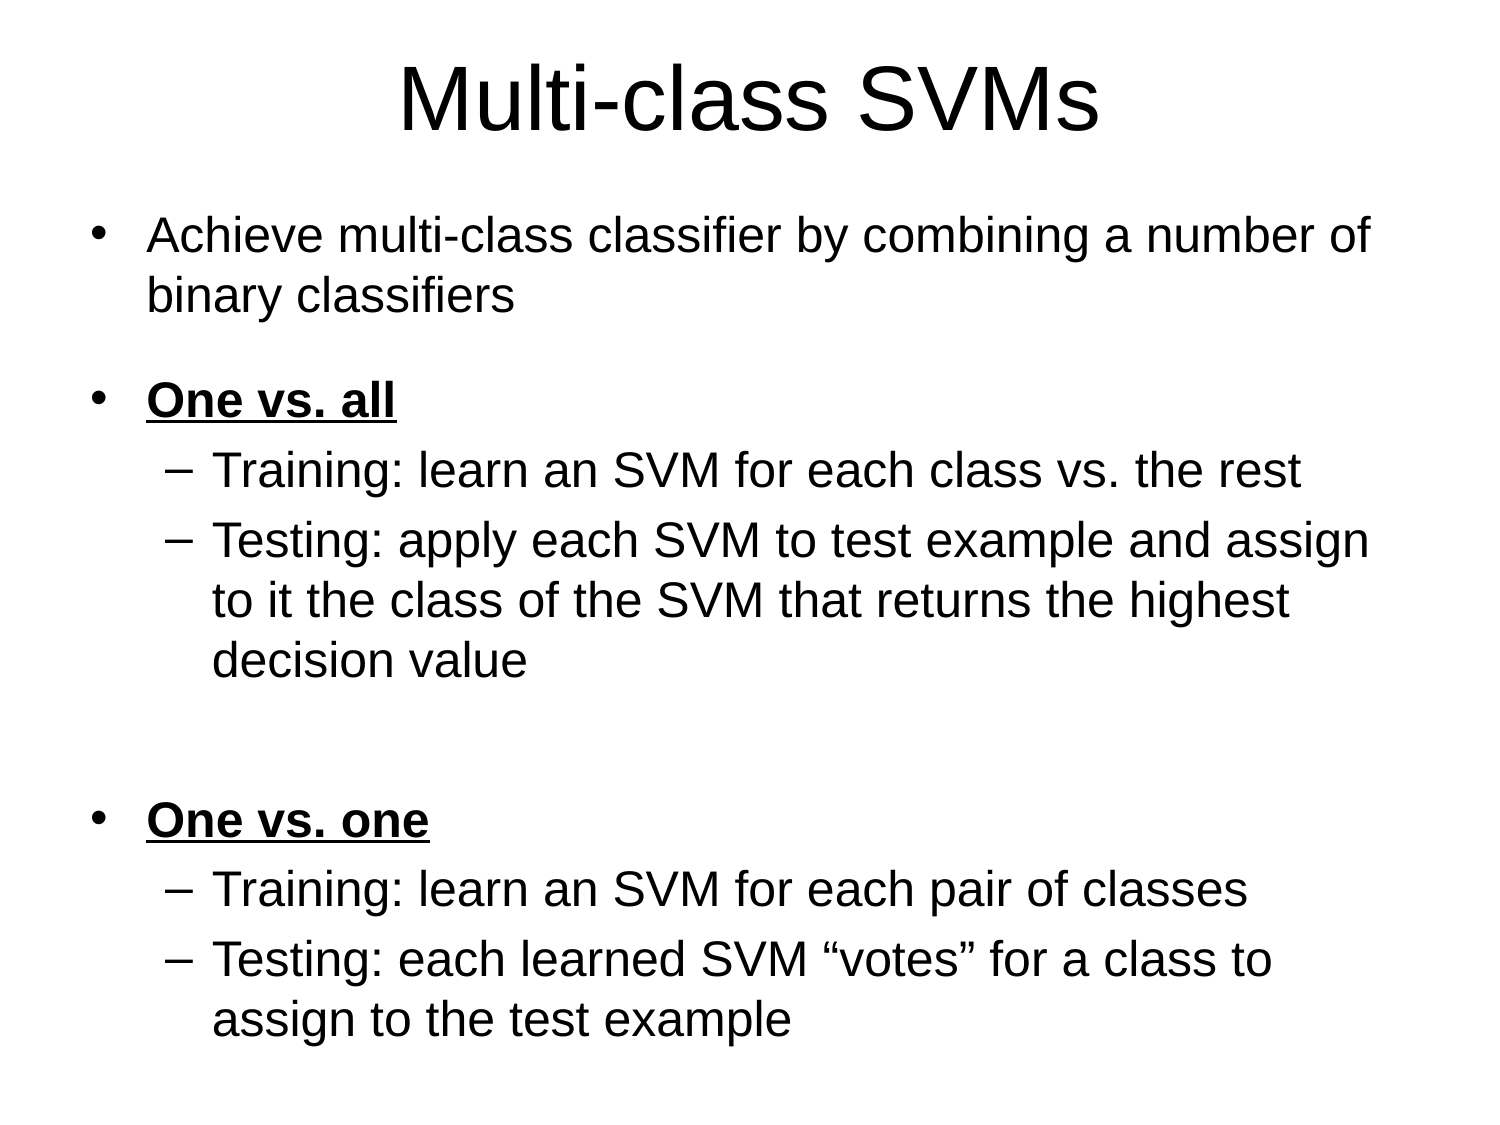

# Multi-class SVMs
Achieve multi-class classifier by combining a number of binary classifiers

One vs. all
Training: learn an SVM for each class vs. the rest
Testing: apply each SVM to test example and assign to it the class of the SVM that returns the highest decision value

One vs. one
Training: learn an SVM for each pair of classes
Testing: each learned SVM “votes” for a class to assign to the test example